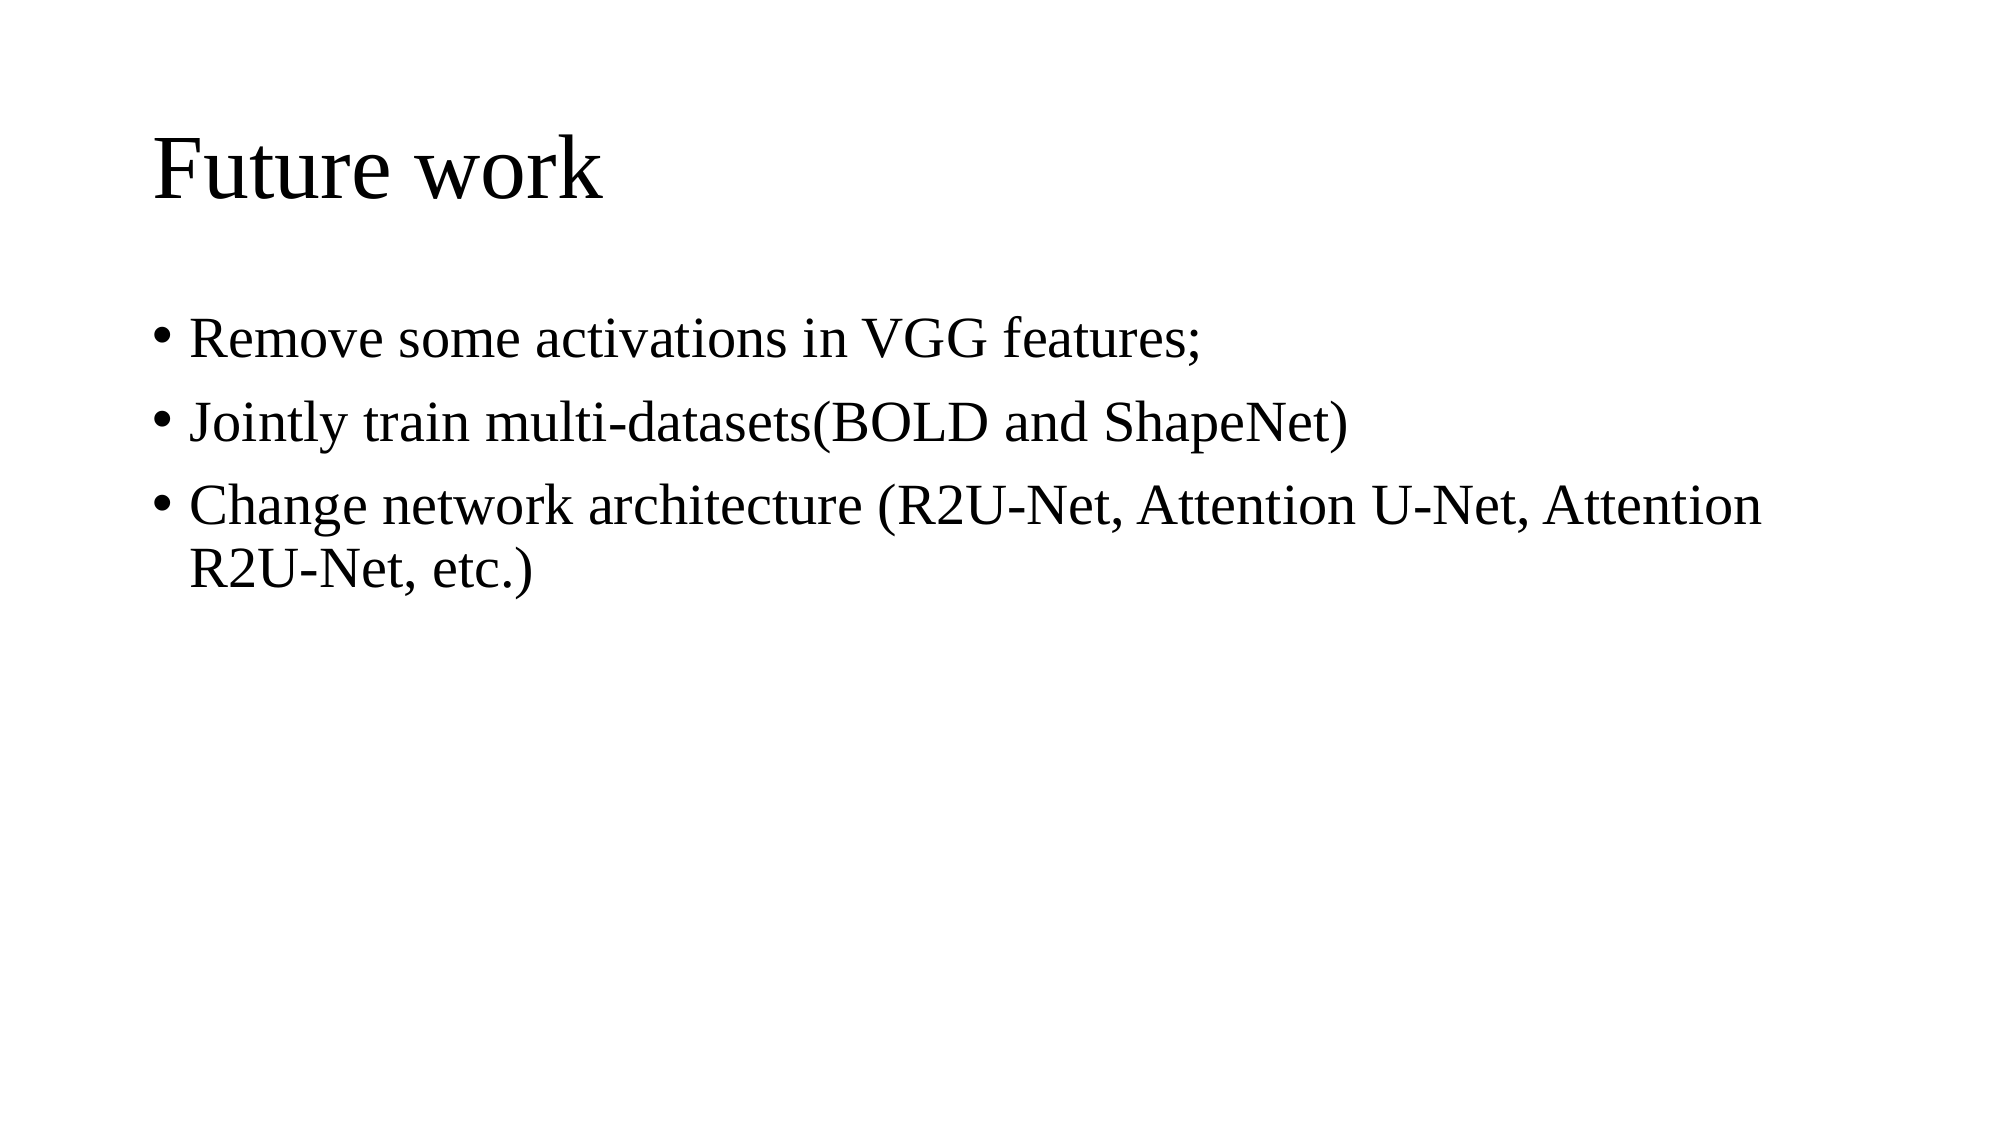

# Future work
Remove some activations in VGG features;
Jointly train multi-datasets(BOLD and ShapeNet)
Change network architecture (R2U-Net, Attention U-Net, Attention R2U-Net, etc.)